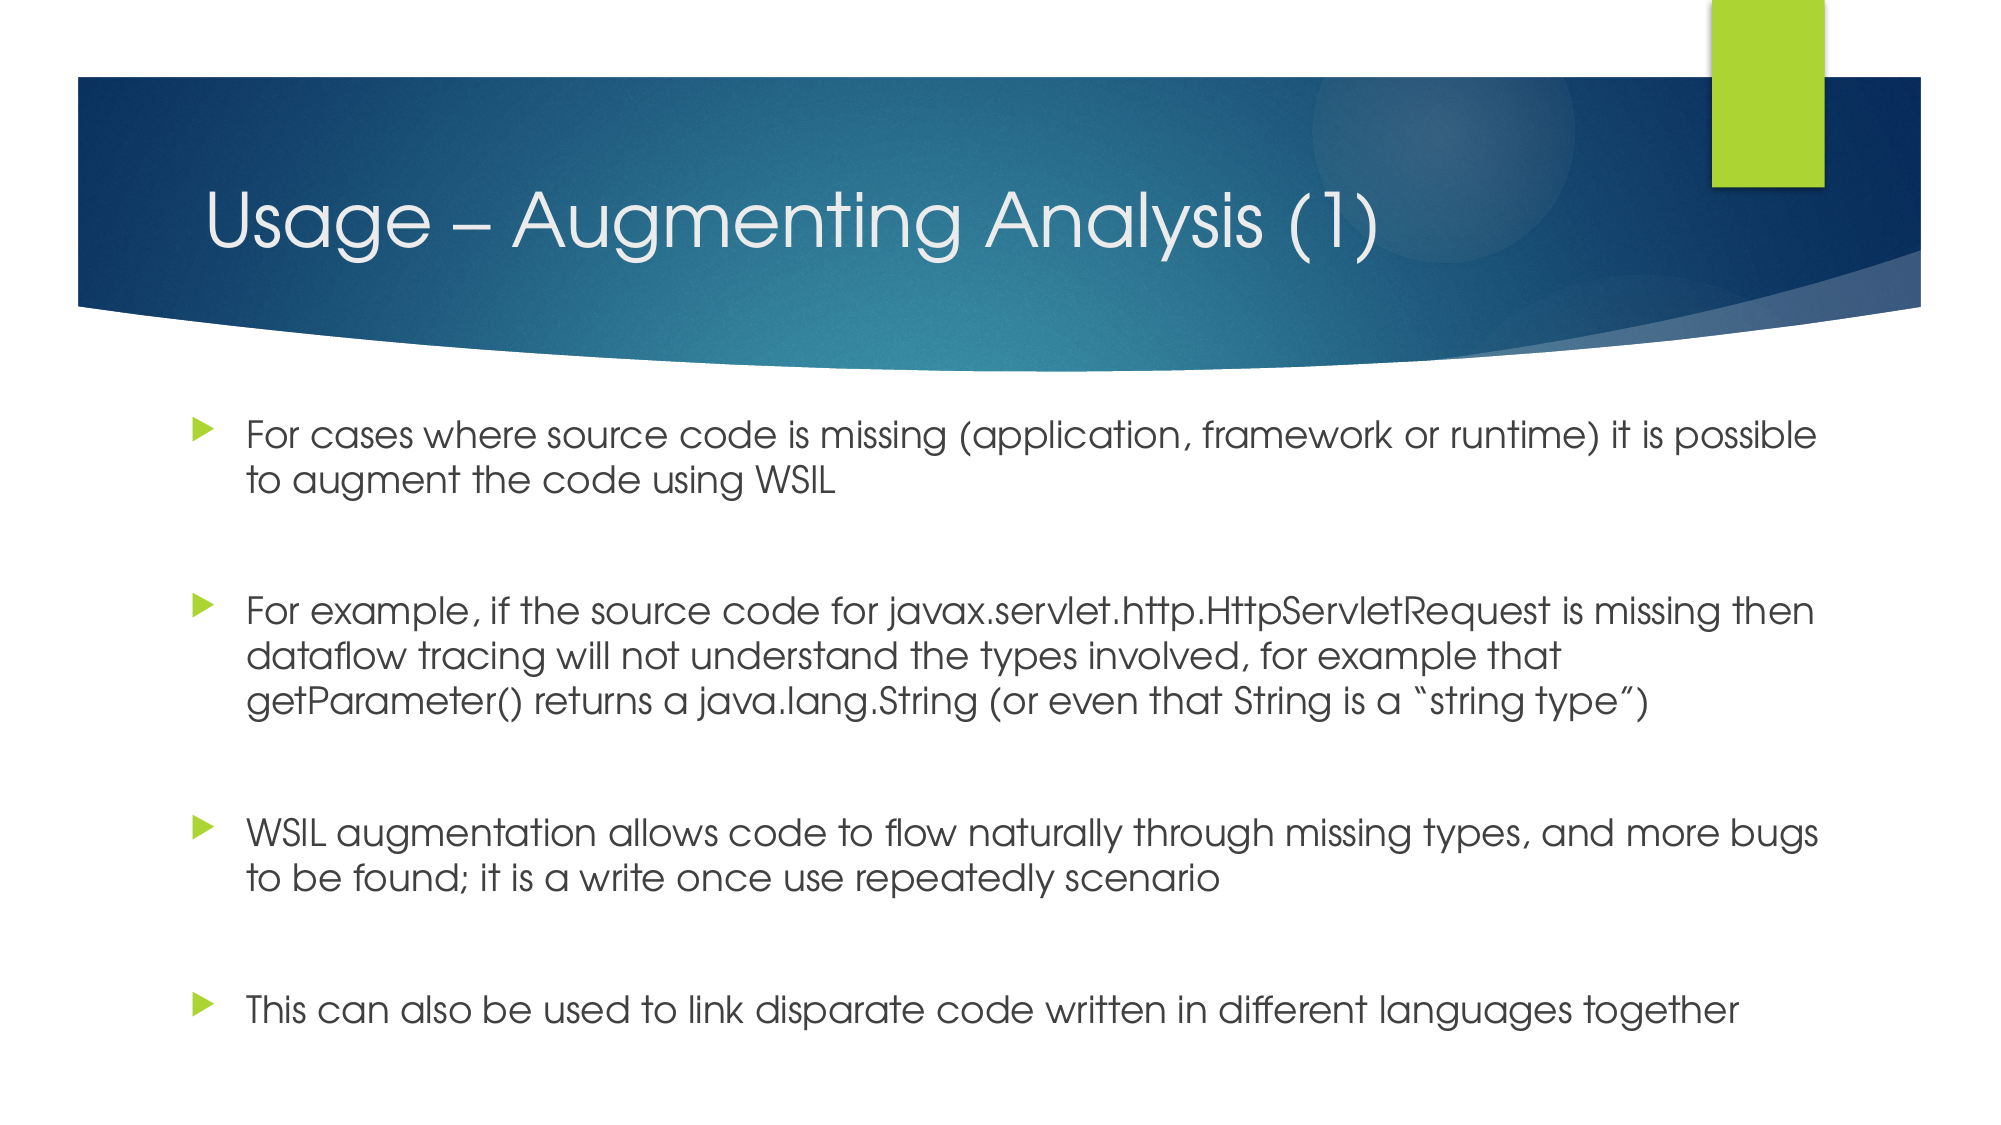

# Usage – Augmenting Analysis (1)
For cases where source code is missing (application, framework or runtime) it is possible to augment the code using WSIL

For example, if the source code for javax.servlet.http.HttpServletRequest is missing then dataflow tracing will not understand the types involved, for example that getParameter() returns a java.lang.String (or even that String is a “string type”)

WSIL augmentation allows code to flow naturally through missing types, and more bugs to be found; it is a write once use repeatedly scenario

This can also be used to link disparate code written in different languages together